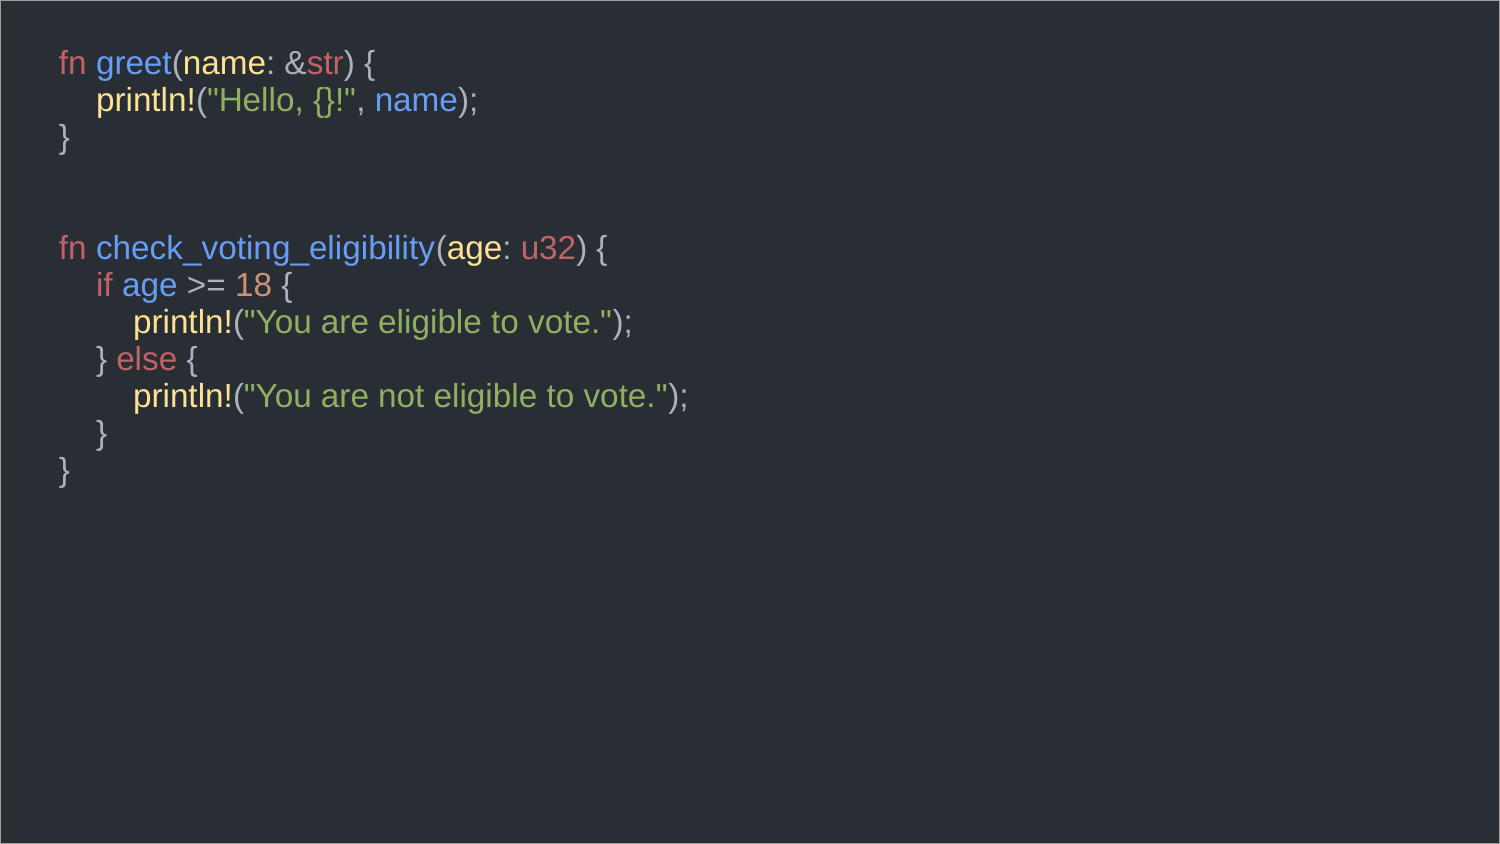

| fn greet(name: &str) { println!("Hello, {}!", name); } fn check\_voting\_eligibility(age: u32) { if age >= 18 { println!("You are eligible to vote."); } else { println!("You are not eligible to vote."); } } |
| --- |